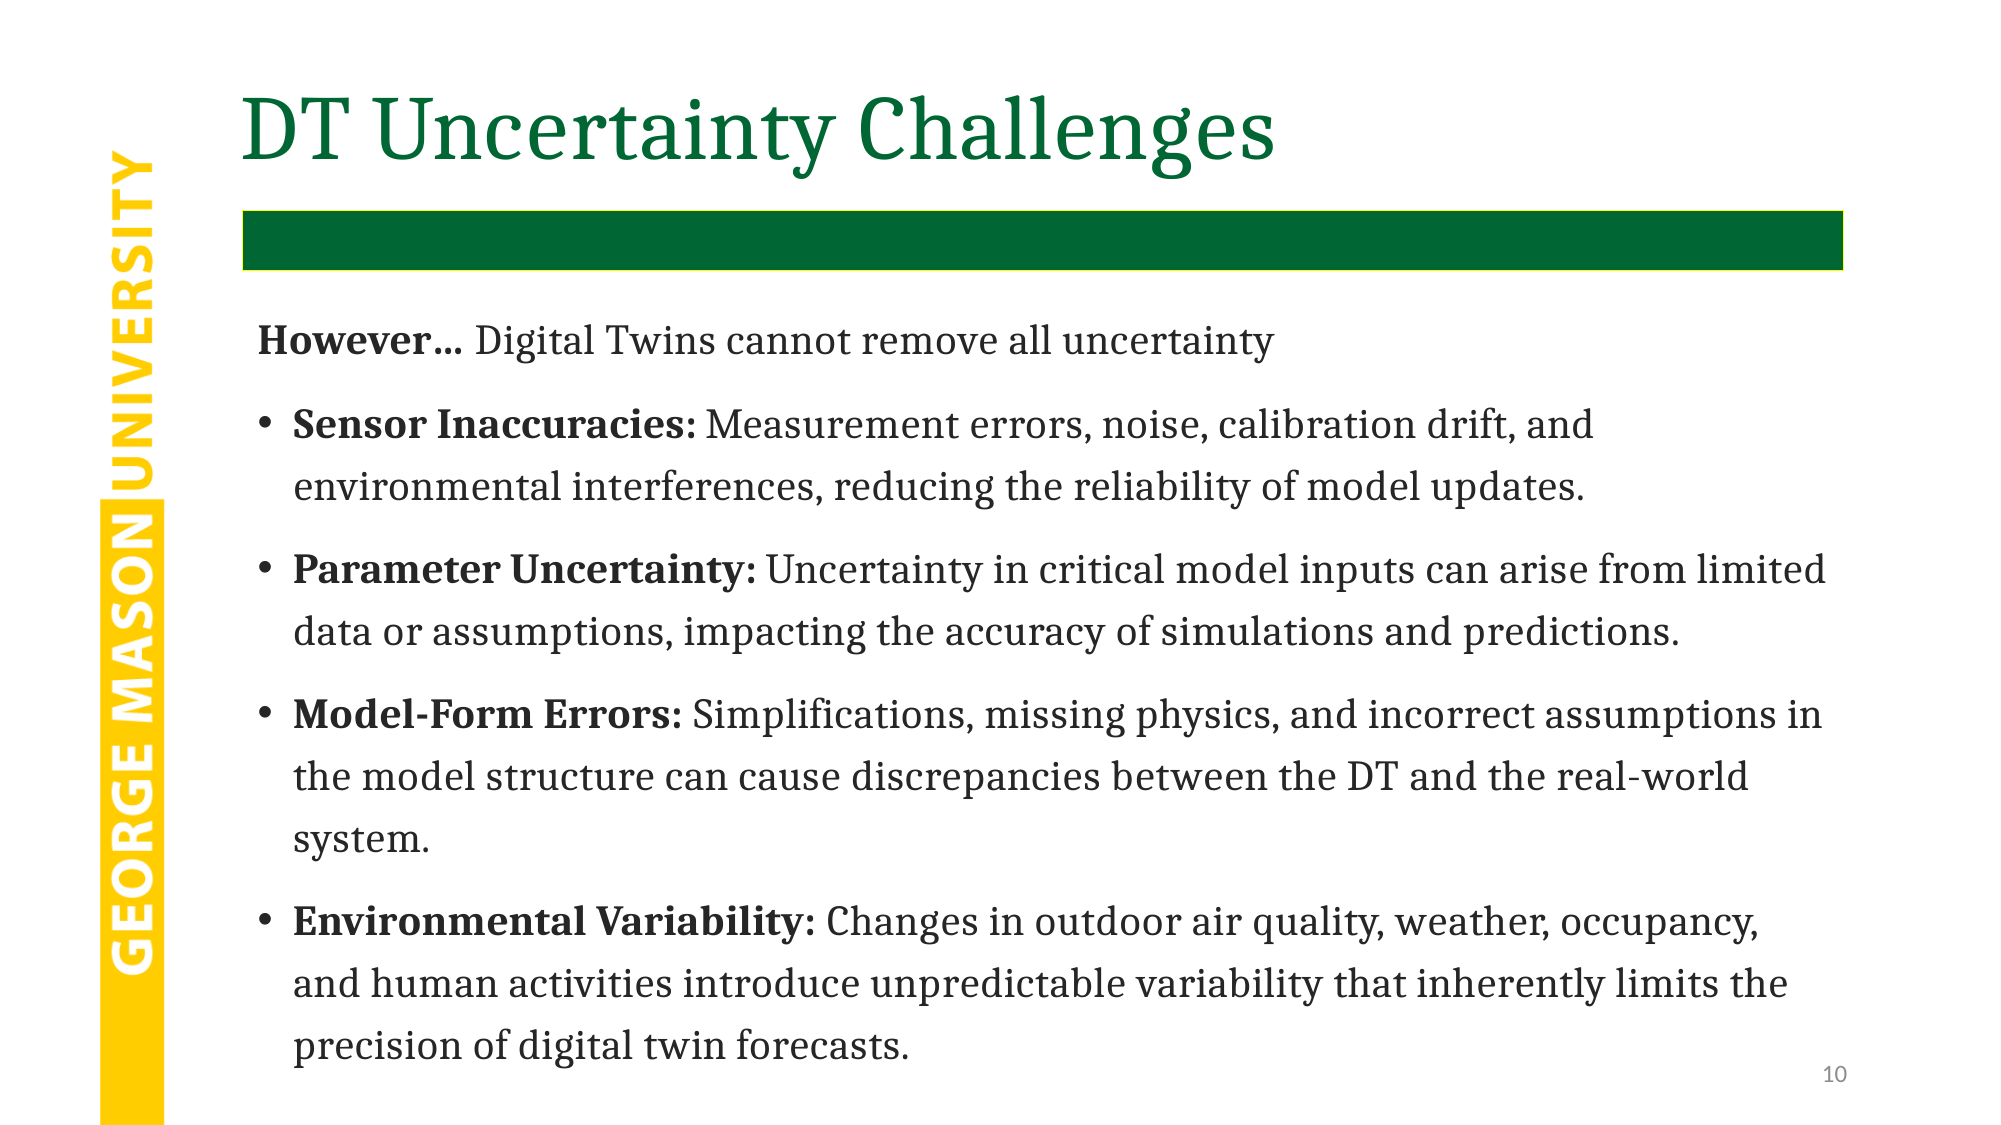

# DT Uncertainty Challenges
However… Digital Twins cannot remove all uncertainty
Sensor Inaccuracies: Measurement errors, noise, calibration drift, and environmental interferences, reducing the reliability of model updates.
Parameter Uncertainty: Uncertainty in critical model inputs can arise from limited data or assumptions, impacting the accuracy of simulations and predictions.
Model-Form Errors: Simplifications, missing physics, and incorrect assumptions in the model structure can cause discrepancies between the DT and the real-world system.
Environmental Variability: Changes in outdoor air quality, weather, occupancy, and human activities introduce unpredictable variability that inherently limits the precision of digital twin forecasts.
10